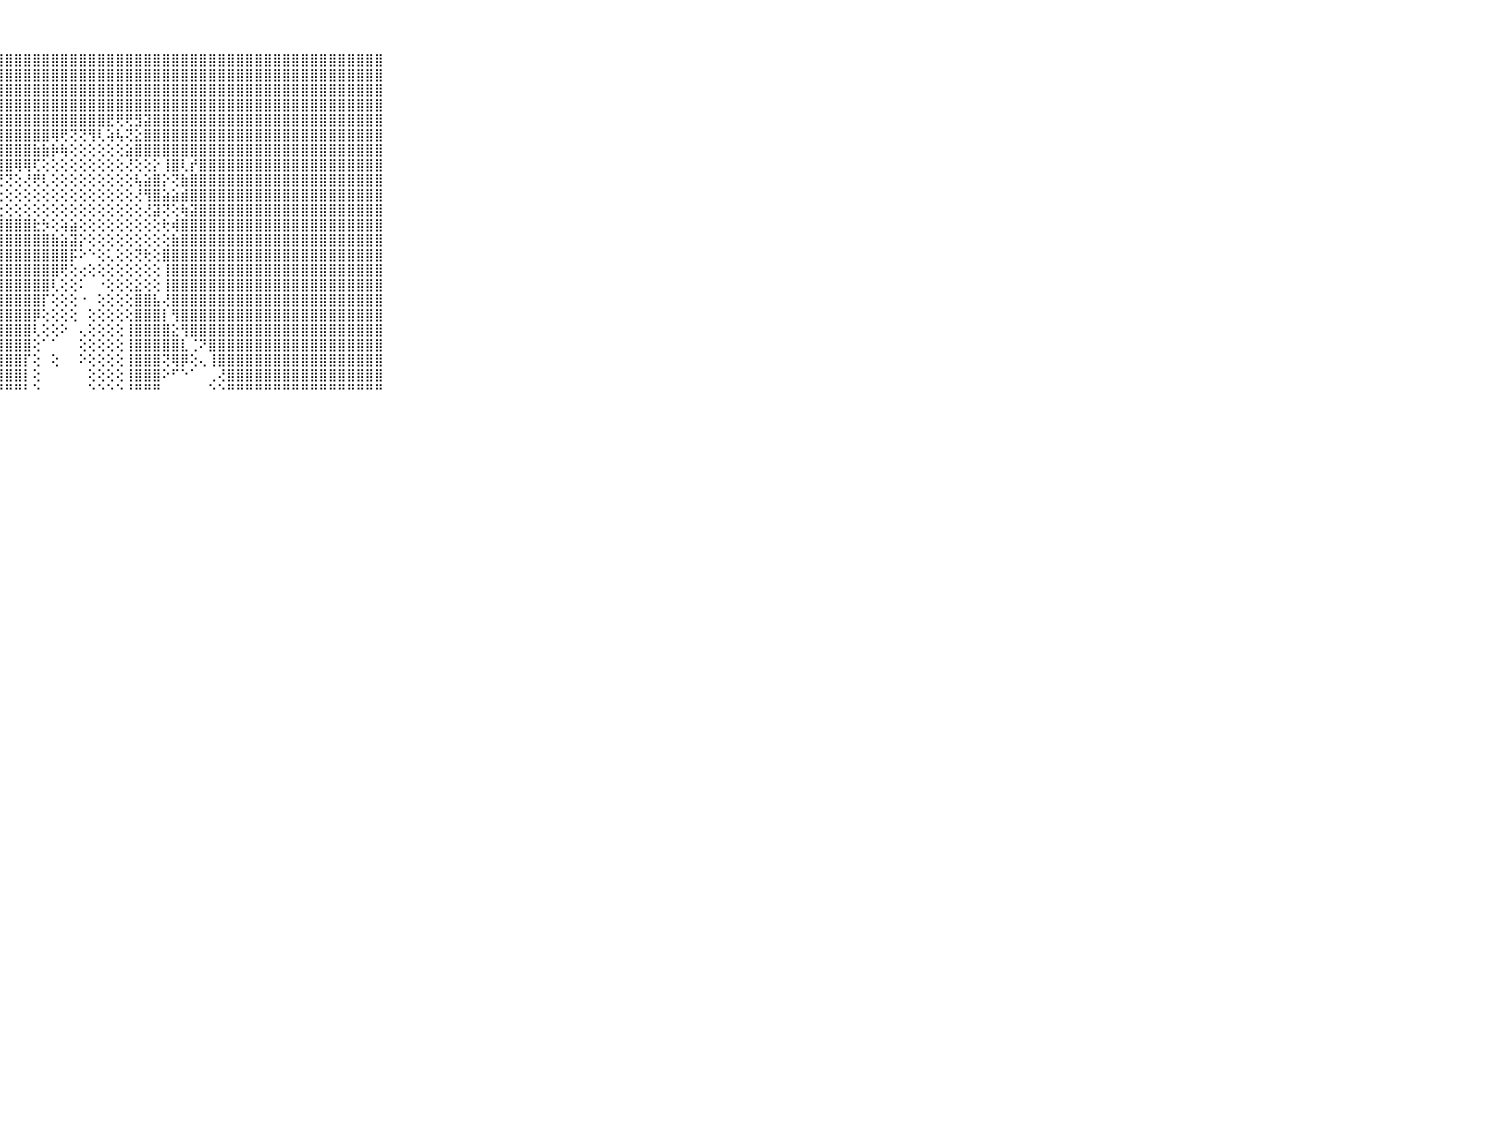

⠀⠀⠀⠀⠀⠀⠀⠀⠀⠀⠀⣿⣿⣿⣿⣿⣿⣿⣿⣿⣿⣿⣿⣿⣿⣿⣿⣿⣿⣿⣿⣿⣿⣿⣿⣿⣿⣿⣿⣿⣿⣿⣿⣿⣿⣿⣿⣿⣿⣿⣿⣿⣿⣿⣿⣿⣿⣿⣿⣿⣿⣿⣿⣿⣿⣿⣿⣿⣿⠀⠀⠀⠀⠀⠀⠀⠀⠀⠀⠀⠀
⠀⠀⠀⠀⠀⠀⠀⠀⠀⠀⠀⣿⣿⣿⣿⣿⣿⣿⣿⣿⣿⣿⣿⣿⣿⣿⣿⣿⣿⣿⣿⣿⣿⣿⣿⣿⣿⣿⣿⣿⣿⣿⣿⣿⣿⣿⣿⣿⣿⣿⣿⣿⣿⣿⣿⣿⣿⣿⣿⣿⣿⣿⣿⣿⣿⣿⣿⣿⣿⠀⠀⠀⠀⠀⠀⠀⠀⠀⠀⠀⠀
⠀⠀⠀⠀⠀⠀⠀⠀⠀⠀⠀⣿⣿⣿⣿⣿⣿⣿⣿⣿⣿⣿⣿⣿⣿⣿⣿⣿⣿⣿⣿⣿⣿⣿⣿⣿⣿⣿⣿⣿⣿⣿⣿⣿⣿⣿⣿⣿⣿⣿⣿⣿⣿⣿⣿⣿⣿⣿⣿⣿⣿⣿⣿⣿⣿⣿⣿⣿⣿⠀⠀⠀⠀⠀⠀⠀⠀⠀⠀⠀⠀
⠀⠀⠀⠀⠀⠀⠀⠀⠀⠀⠀⣿⣿⣿⣿⣿⣿⣿⣿⣿⣿⣿⣿⣿⣿⣿⣿⣿⣿⣿⣿⣿⣿⣿⣿⣿⣿⣿⣿⣿⣿⣿⣿⣿⣿⣿⣿⣿⣿⣿⣿⣿⣿⣿⣿⣿⣿⣿⣿⣿⣿⣿⣿⣿⣿⣿⣿⣿⣿⠀⠀⠀⠀⠀⠀⠀⠀⠀⠀⠀⠀
⠀⠀⠀⠀⠀⠀⠀⠀⠀⠀⠀⣿⣿⣿⣿⣿⣿⣿⣿⣿⣿⣿⣿⣿⣿⣿⣿⣿⣿⣿⣿⣿⣿⣿⣿⣿⣿⣿⣿⣟⢟⢟⣻⣽⣿⣿⣿⣿⣿⣿⣿⣿⣿⣿⣿⣿⣿⣿⣿⣿⣿⣿⣿⣿⣿⣿⣿⣿⣿⠀⠀⠀⠀⠀⠀⠀⠀⠀⠀⠀⠀
⠀⠀⠀⠀⠀⠀⠀⠀⠀⠀⠀⣿⣿⣿⣿⣿⣿⣿⣿⣿⣿⣿⣿⣿⣿⣿⣿⣿⣿⣿⣿⣿⣿⢿⢟⢝⢝⢻⢇⢵⢧⢝⣕⣿⣿⣿⣿⣿⣿⣿⣿⣿⣿⣿⣿⣿⣿⣿⣿⣿⣿⣿⣿⣿⣿⣿⣿⣿⣿⠀⠀⠀⠀⠀⠀⠀⠀⠀⠀⠀⠀
⠀⠀⠀⠀⠀⠀⠀⠀⠀⠀⠀⣿⣿⣿⣿⣿⣿⣿⣿⣿⣿⣿⣿⣿⣿⣿⣿⣿⣿⣿⣿⣷⣷⡷⢷⢕⢕⢕⢕⢕⢕⣵⣿⣿⣿⣿⣿⣿⣿⣿⣿⣿⣿⣿⣿⣿⣿⣿⣿⣿⣿⣿⣿⣿⣿⣿⣿⣿⣿⠀⠀⠀⠀⠀⠀⠀⠀⠀⠀⠀⠀
⠀⠀⠀⠀⠀⠀⠀⠀⠀⠀⠀⣿⣿⣿⣿⣿⣿⣿⣿⣿⣿⣿⣿⣿⣿⣿⣿⣿⣿⢿⢿⢏⢕⢕⢕⢕⢕⢕⢕⢕⢕⢜⢕⢕⡕⢸⣿⢇⡞⣿⣿⣿⣿⣿⣿⣿⣿⣿⣿⣿⣿⣿⣿⣿⣿⣿⣿⣿⣿⠀⠀⠀⠀⠀⠀⠀⠀⠀⠀⠀⠀
⠀⠀⠀⠀⠀⠀⠀⠀⠀⠀⠀⣿⣿⣿⣿⣿⣿⣿⣿⣿⣿⣿⣿⣿⣿⣟⡟⢝⢝⢕⢜⢟⢇⢕⢕⢕⢕⢕⢕⢕⢕⢕⢧⣵⣿⡕⢝⣷⣿⣿⣿⣿⣿⣿⣿⣿⣿⣿⣿⣿⣿⣿⣿⣿⣿⣿⣿⣿⣿⠀⠀⠀⠀⠀⠀⠀⠀⠀⠀⠀⠀
⠀⠀⠀⠀⠀⠀⠀⠀⠀⠀⠀⣿⣿⣿⣿⣿⣿⣿⣿⣿⣿⣿⣿⣧⣕⢕⢕⢕⢕⢕⢕⢕⢕⢕⢕⢕⢕⢕⢕⢕⢕⢕⢜⢻⣿⣵⣵⣾⣿⣿⣿⣿⣿⣿⣿⣿⣿⣿⣿⣿⣿⣿⣿⣿⣿⣿⣿⣿⣿⠀⠀⠀⠀⠀⠀⠀⠀⠀⠀⠀⠀
⠀⠀⠀⠀⠀⠀⠀⠀⠀⠀⠀⣿⣿⣿⣿⣿⣿⣿⣿⣿⣿⣿⣿⣿⣿⡇⢕⢕⢕⢕⢕⢕⢕⢕⢕⢕⢕⢕⢕⢕⢕⢕⢕⢜⣽⢝⢕⢷⣽⣿⣿⣿⣿⣿⣿⣿⣿⣿⣿⣿⣿⣿⣿⣿⣿⣿⣿⣿⣿⠀⠀⠀⠀⠀⠀⠀⠀⠀⠀⠀⠀
⠀⠀⠀⠀⠀⠀⠀⠀⠀⠀⠀⣿⣿⣿⣿⣿⣿⣿⣿⣿⣿⣿⣿⣿⣿⣿⣿⣿⣿⣿⣿⣗⡳⢕⢵⣵⢕⢕⢕⢕⢕⢕⢕⢕⢕⢗⢾⣿⣿⣿⣿⣿⣿⣿⣿⣿⣿⣿⣿⣿⣿⣿⣿⣿⣿⣿⣿⣿⣿⠀⠀⠀⠀⠀⠀⠀⠀⠀⠀⠀⠀
⠀⠀⠀⠀⠀⠀⠀⠀⠀⠀⠀⣿⣿⣿⣿⣿⣿⣿⣿⣿⣿⣿⣿⣿⣿⣿⣿⣿⣿⣿⣿⣿⣿⣷⣵⣽⡕⢕⢕⢕⢕⢕⢕⢕⢕⢕⣷⣿⣿⣿⣿⣿⣿⣿⣿⣿⣿⣿⣿⣿⣿⣿⣿⣿⣿⣿⣿⣿⣿⠀⠀⠀⠀⠀⠀⠀⠀⠀⠀⠀⠀
⠀⠀⠀⠀⠀⠀⠀⠀⠀⠀⠀⣿⣿⣿⣿⣿⣿⣿⣿⣿⣿⣿⣿⣿⣿⣿⣿⣿⣿⣿⣿⣿⣿⣿⣿⡯⠕⠑⢕⢅⢕⢕⢝⢗⢕⣿⣿⣿⣿⣿⣿⣿⣿⣿⣿⣿⣿⣿⣿⣿⣿⣿⣿⣿⣿⣿⣿⣿⣿⠀⠀⠀⠀⠀⠀⠀⠀⠀⠀⠀⠀
⠀⠀⠀⠀⠀⠀⠀⠀⠀⠀⠀⣿⣿⣿⣿⣿⣿⣿⣿⣿⣿⣿⣿⣿⣿⣿⣿⣿⣿⣿⣿⣿⣿⣿⢟⢕⢔⢕⢕⢕⢕⢕⢕⢕⢕⢸⣿⣿⣿⣿⣿⣿⣿⣿⣿⣿⣿⣿⣿⣿⣿⣿⣿⣿⣿⣿⣿⣿⣿⠀⠀⠀⠀⠀⠀⠀⠀⠀⠀⠀⠀
⠀⠀⠀⠀⠀⠀⠀⠀⠀⠀⠀⣿⣿⣿⣿⣿⣿⣿⣿⣿⣿⣿⣿⣿⣿⣿⣿⣿⣿⣿⣿⣿⣿⢇⢕⢕⠅⠀⠐⢕⢕⢕⣕⢕⢕⢸⣿⣿⣿⣿⣿⣿⣿⣿⣿⣿⣿⣿⣿⣿⣿⣿⣿⣿⣿⣿⣿⣿⣿⠀⠀⠀⠀⠀⠀⠀⠀⠀⠀⠀⠀
⠀⠀⠀⠀⠀⠀⠀⠀⠀⠀⠀⣿⣿⣿⣿⣿⣿⣿⣿⣿⣿⣿⣿⣿⣿⣿⣿⣿⣿⣿⣿⣿⡏⢕⢕⢕⠐⠀⢕⢕⢕⢕⣿⣿⣧⢜⣿⣿⣿⣿⣿⣿⣿⣿⣿⣿⣿⣿⣿⣿⣿⣿⣿⣿⣿⣿⣿⣿⣿⠀⠀⠀⠀⠀⠀⠀⠀⠀⠀⠀⠀
⠀⠀⠀⠀⠀⠀⠀⠀⠀⠀⠀⣿⣿⣿⣿⣿⣿⣿⣿⣿⣿⣿⣿⣿⣿⣿⣿⣿⣿⣿⣿⡿⢕⢕⢕⢕⠀⢕⢕⢕⢕⢕⣿⣿⣿⡇⢻⣿⣿⣿⣿⣿⣿⣿⣿⣿⣿⣿⣿⣿⣿⣿⣿⣿⣿⣿⣿⣿⣿⠀⠀⠀⠀⠀⠀⠀⠀⠀⠀⠀⠀
⠀⠀⠀⠀⠀⠀⠀⠀⠀⠀⠀⣿⣿⣿⣿⣿⣿⣿⣿⣿⣿⣿⣿⣿⣿⣿⣿⣿⣿⣿⣿⢇⢕⢕⠕⠀⢄⢕⢕⢕⢕⢸⣿⣿⣿⣿⣕⢻⣿⣿⣿⣿⣿⣿⣿⣿⣿⣿⣿⣿⣿⣿⣿⣿⣿⣿⣿⣿⣿⠀⠀⠀⠀⠀⠀⠀⠀⠀⠀⠀⠀
⠀⠀⠀⠀⠀⠀⠀⠀⠀⠀⠀⣿⣿⣿⣿⣿⣿⣿⣿⣿⣿⣿⣿⣿⣿⣿⣿⣿⣿⣿⣿⢕⠁⠁⠀⠀⢕⢕⢕⢕⢕⢸⣿⣿⣿⣿⣿⣇⢈⠝⣿⣿⣿⣿⣿⣿⣿⣿⣿⣿⣿⣿⣿⣿⣿⣿⣿⣿⣿⠀⠀⠀⠀⠀⠀⠀⠀⠀⠀⠀⠀
⠀⠀⠀⠀⠀⠀⠀⠀⠀⠀⠀⣿⣿⣿⣿⣿⣿⣿⣿⣿⣿⣿⣿⣿⣿⣿⣿⣿⣿⣿⡏⢕⠀⢕⠀⠀⠕⢕⢕⢕⢕⢸⣿⣿⣿⢝⢿⡿⢕⢄⢸⣿⣿⣿⣿⣿⣿⣿⣿⣿⣿⣿⣿⣿⣿⣿⣿⣿⣿⠀⠀⠀⠀⠀⠀⠀⠀⠀⠀⠀⠀
⠀⠀⠀⠀⠀⠀⠀⠀⠀⠀⠀⣿⣿⣿⣿⣿⣿⣿⣿⣿⣿⣿⣿⣿⣿⣿⣿⣿⣿⣿⡇⢕⠀⠀⠀⠀⠀⢕⢕⢕⢕⢸⣿⣿⣿⠕⠋⠑⠁⠀⢀⢜⣿⣿⣿⣿⣿⣿⣿⣿⣿⣿⣿⣿⣿⣿⣿⣿⣿⠀⠀⠀⠀⠀⠀⠀⠀⠀⠀⠀⠀
⠀⠀⠀⠀⠀⠀⠀⠀⠀⠀⠀⠛⠛⠛⠛⠛⠛⠛⠛⠛⠛⠛⠛⠛⠛⠛⠛⠛⠛⠛⠃⠑⠀⠀⠀⠀⠀⠑⠑⠑⠑⠘⠛⠛⠛⠀⠀⠀⠀⠀⠑⠑⠛⠛⠛⠛⠛⠛⠛⠛⠛⠛⠛⠛⠛⠛⠛⠛⠛⠀⠀⠀⠀⠀⠀⠀⠀⠀⠀⠀⠀